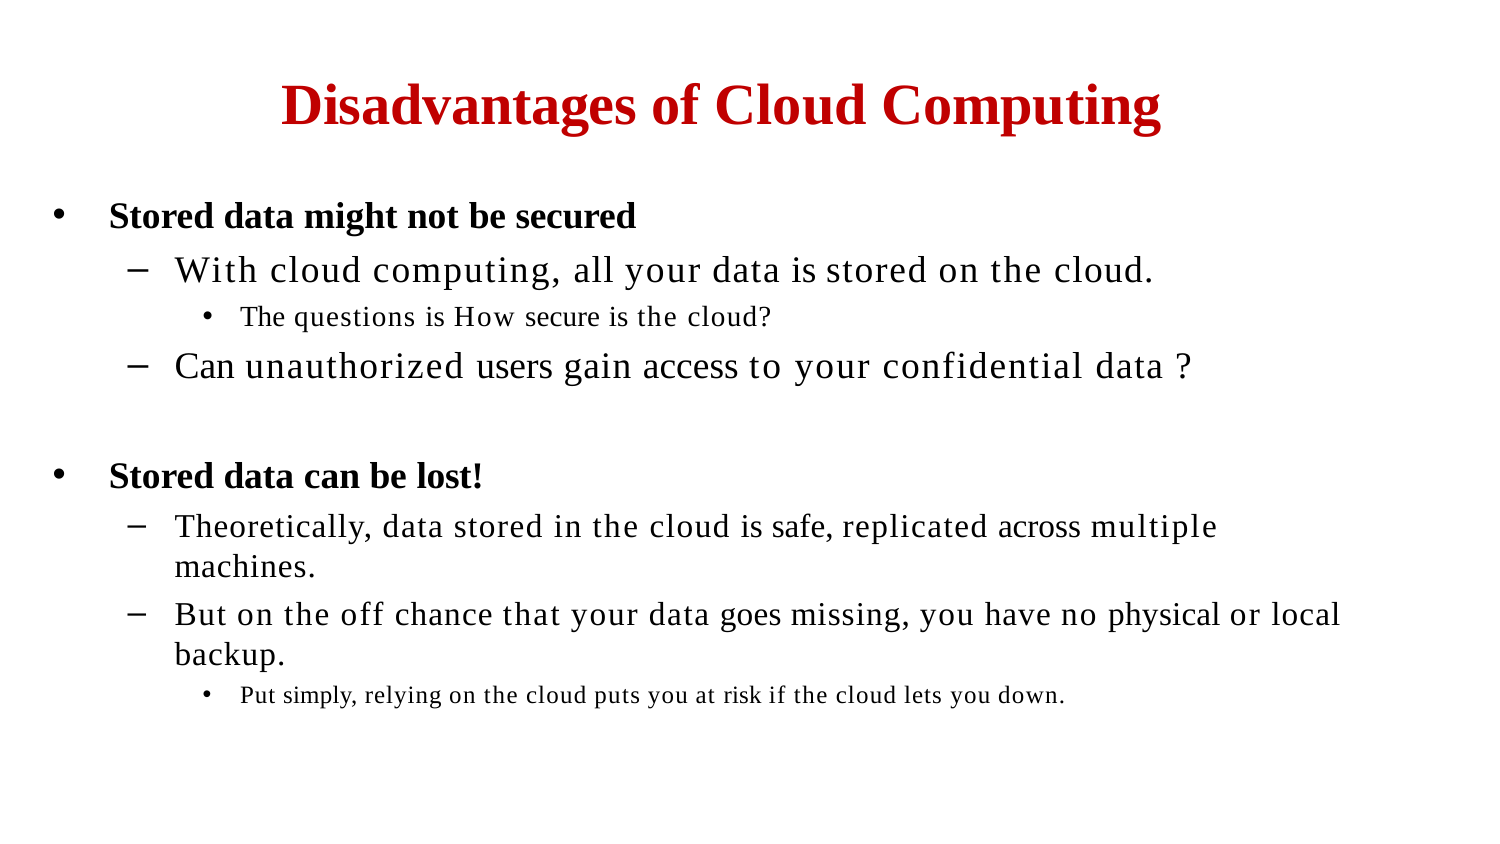

# Disadvantages of Cloud Computing
Stored data might not be secured
With cloud computing, all your data is stored on the cloud.
The questions is How secure is the cloud?
Can unauthorized users gain access to your confidential data ?

Stored data can be lost!
Theoretically, data stored in the cloud is safe, replicated across multiple machines.
But on the off chance that your data goes missing, you have no physical or local backup.
Put simply, relying on the cloud puts you at risk if the cloud lets you down.